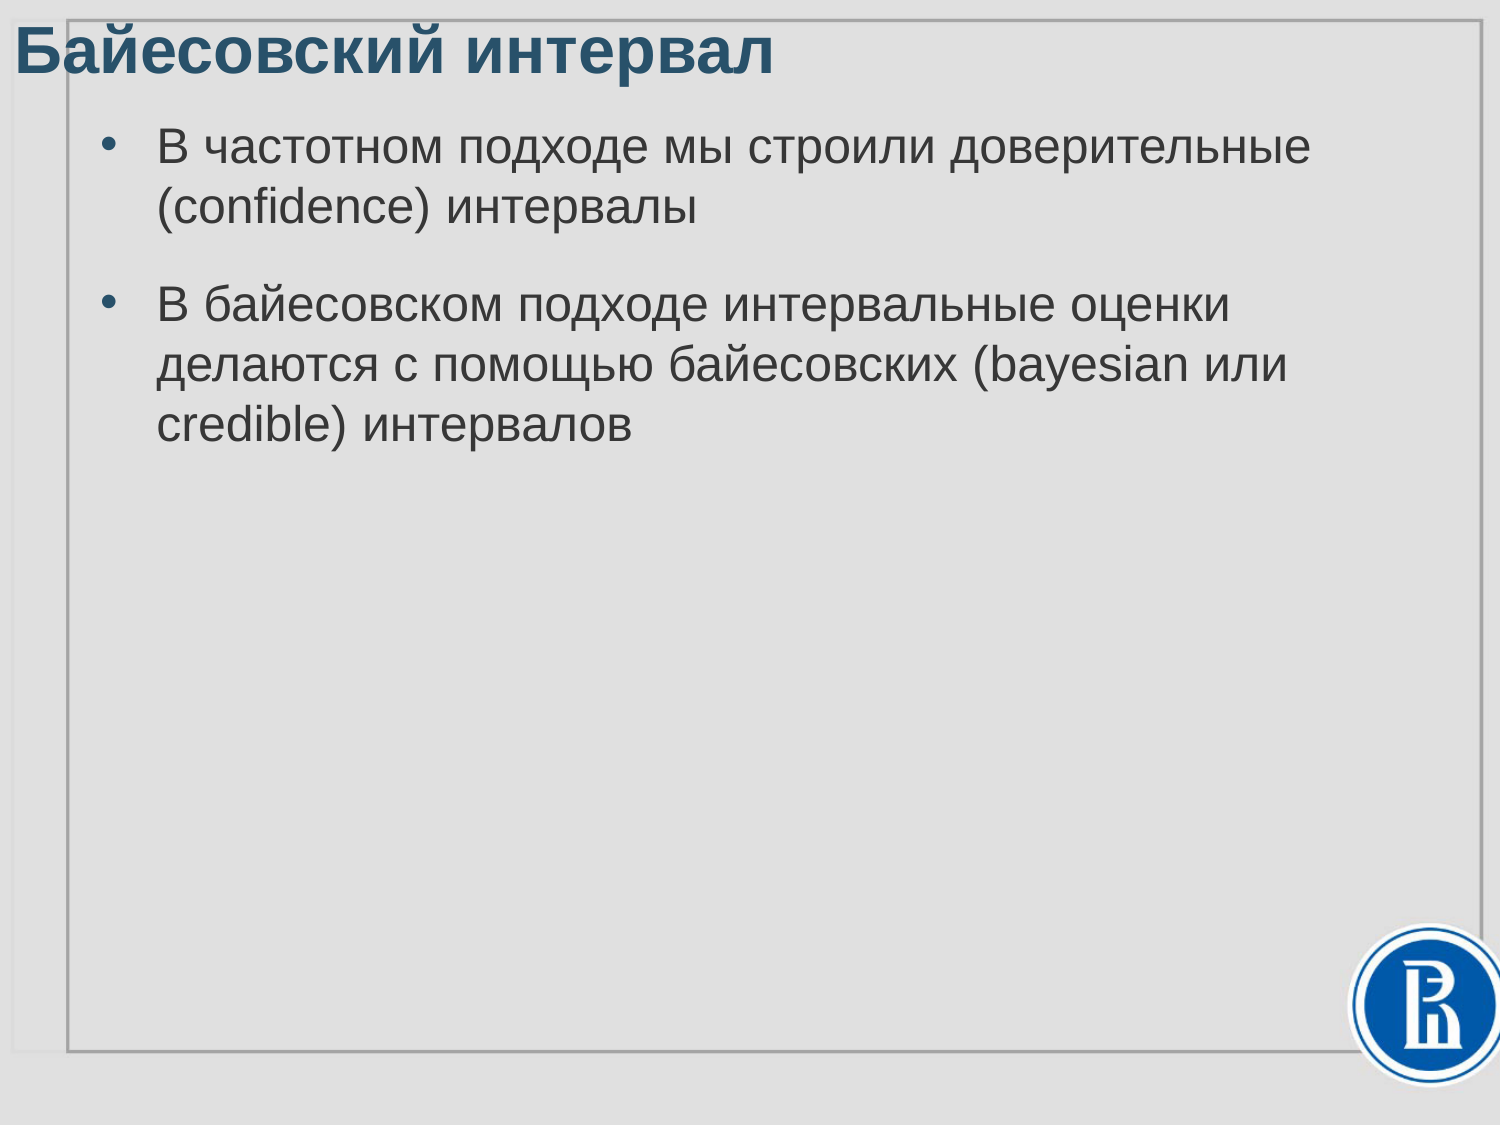

Байесовский интервал
В частотном подходе мы строили доверительные (confidence) интервалы
В байесовском подходе интервальные оценки делаются с помощью байесовских (bayesian или credible) интервалов